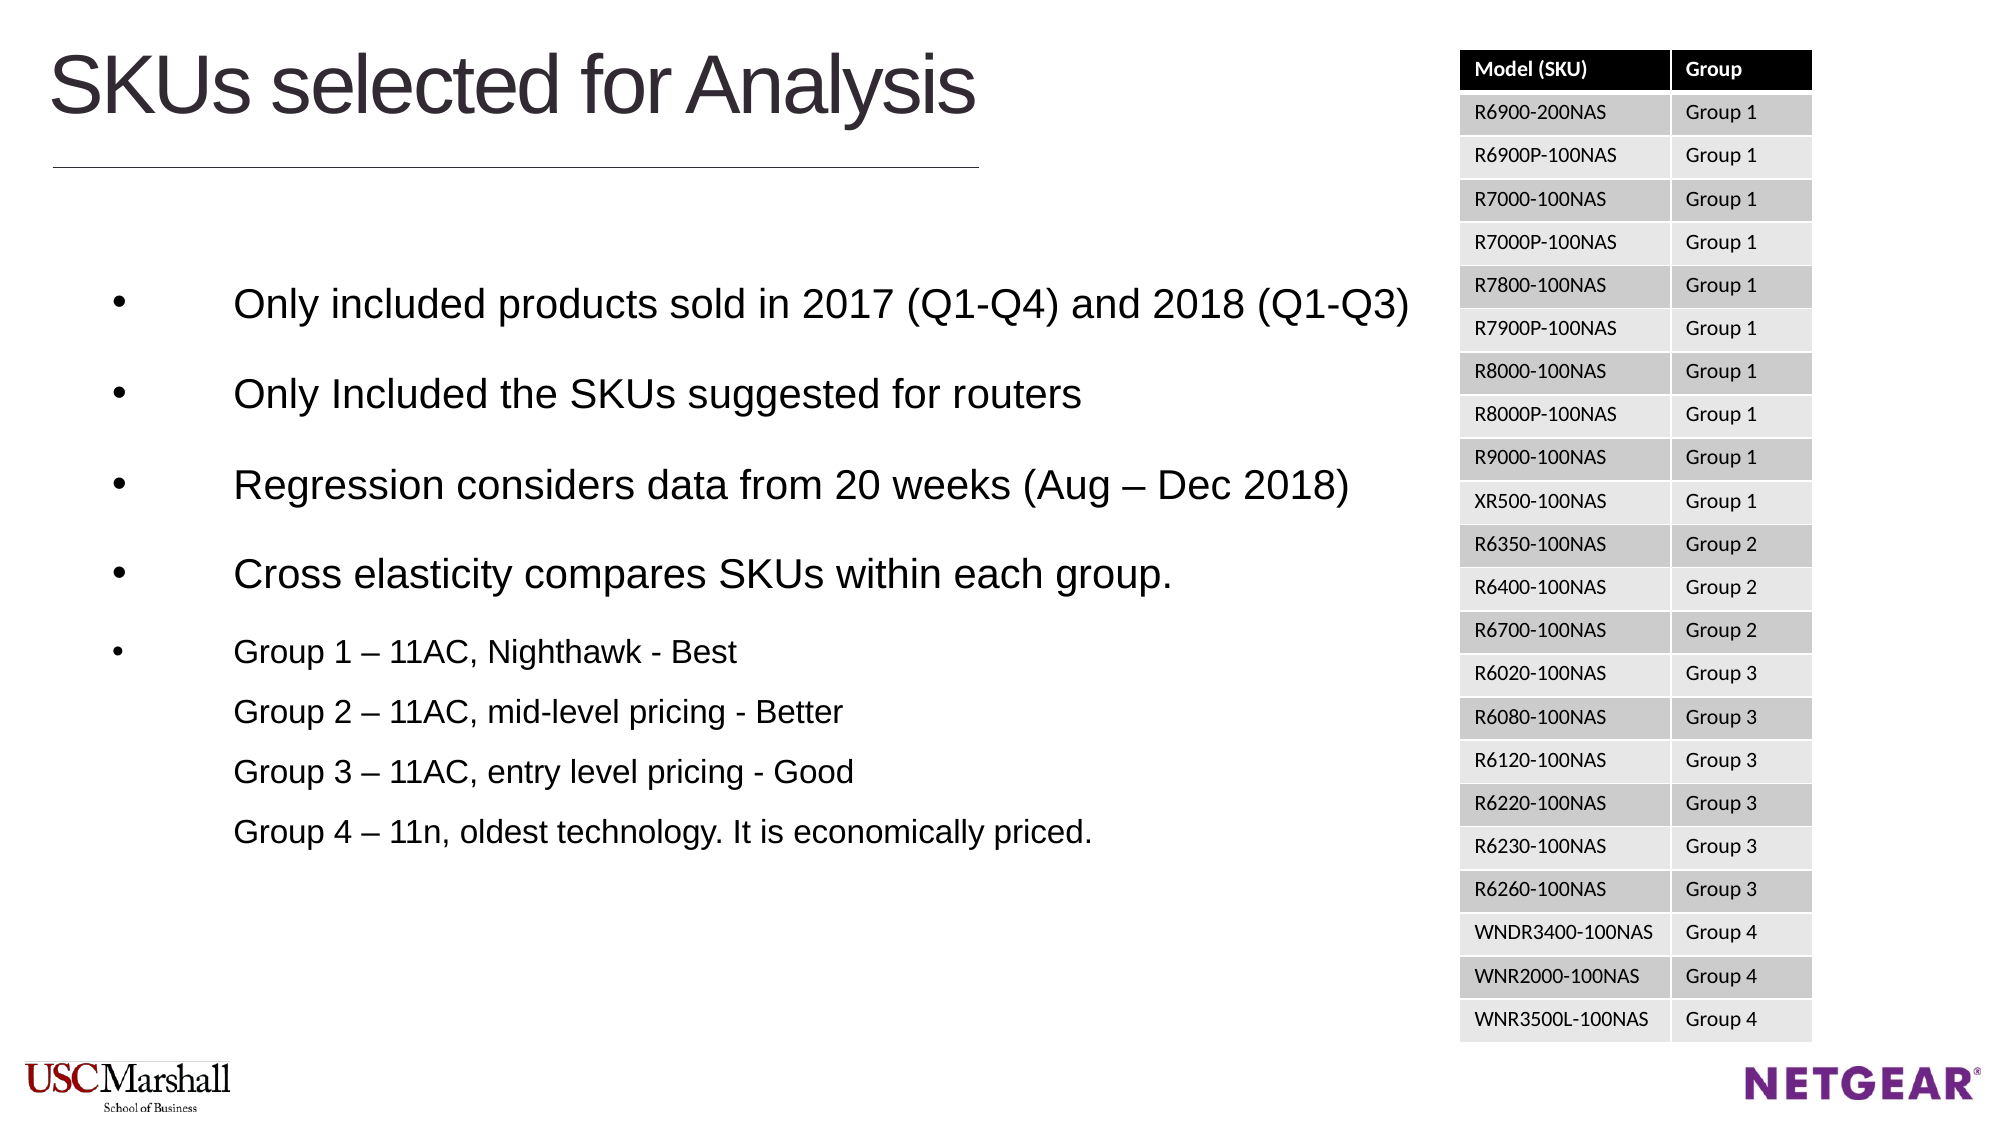

# SKUs selected for Analysis
| Model (SKU) | Group |
| --- | --- |
| R6900-200NAS | Group 1 |
| R6900P-100NAS | Group 1 |
| R7000-100NAS | Group 1 |
| R7000P-100NAS | Group 1 |
| R7800-100NAS | Group 1 |
| R7900P-100NAS | Group 1 |
| R8000-100NAS | Group 1 |
| R8000P-100NAS | Group 1 |
| R9000-100NAS | Group 1 |
| XR500-100NAS | Group 1 |
| R6350-100NAS | Group 2 |
| R6400-100NAS | Group 2 |
| R6700-100NAS | Group 2 |
| R6020-100NAS | Group 3 |
| R6080-100NAS | Group 3 |
| R6120-100NAS | Group 3 |
| R6220-100NAS | Group 3 |
| R6230-100NAS | Group 3 |
| R6260-100NAS | Group 3 |
| WNDR3400-100NAS | Group 4 |
| WNR2000-100NAS | Group 4 |
| WNR3500L-100NAS | Group 4 |

Only included products sold in 2017 (Q1-Q4) and 2018 (Q1-Q3)
Only Included the SKUs suggested for routers
Regression considers data from 20 weeks (Aug – Dec 2018)
Cross elasticity compares SKUs within each group.
Group 1 – 11AC, Nighthawk - Best 
Group 2 – 11AC, mid-level pricing - Better 
Group 3 – 11AC, entry level pricing - Good 
Group 4 – 11n, oldest technology. It is economically priced.